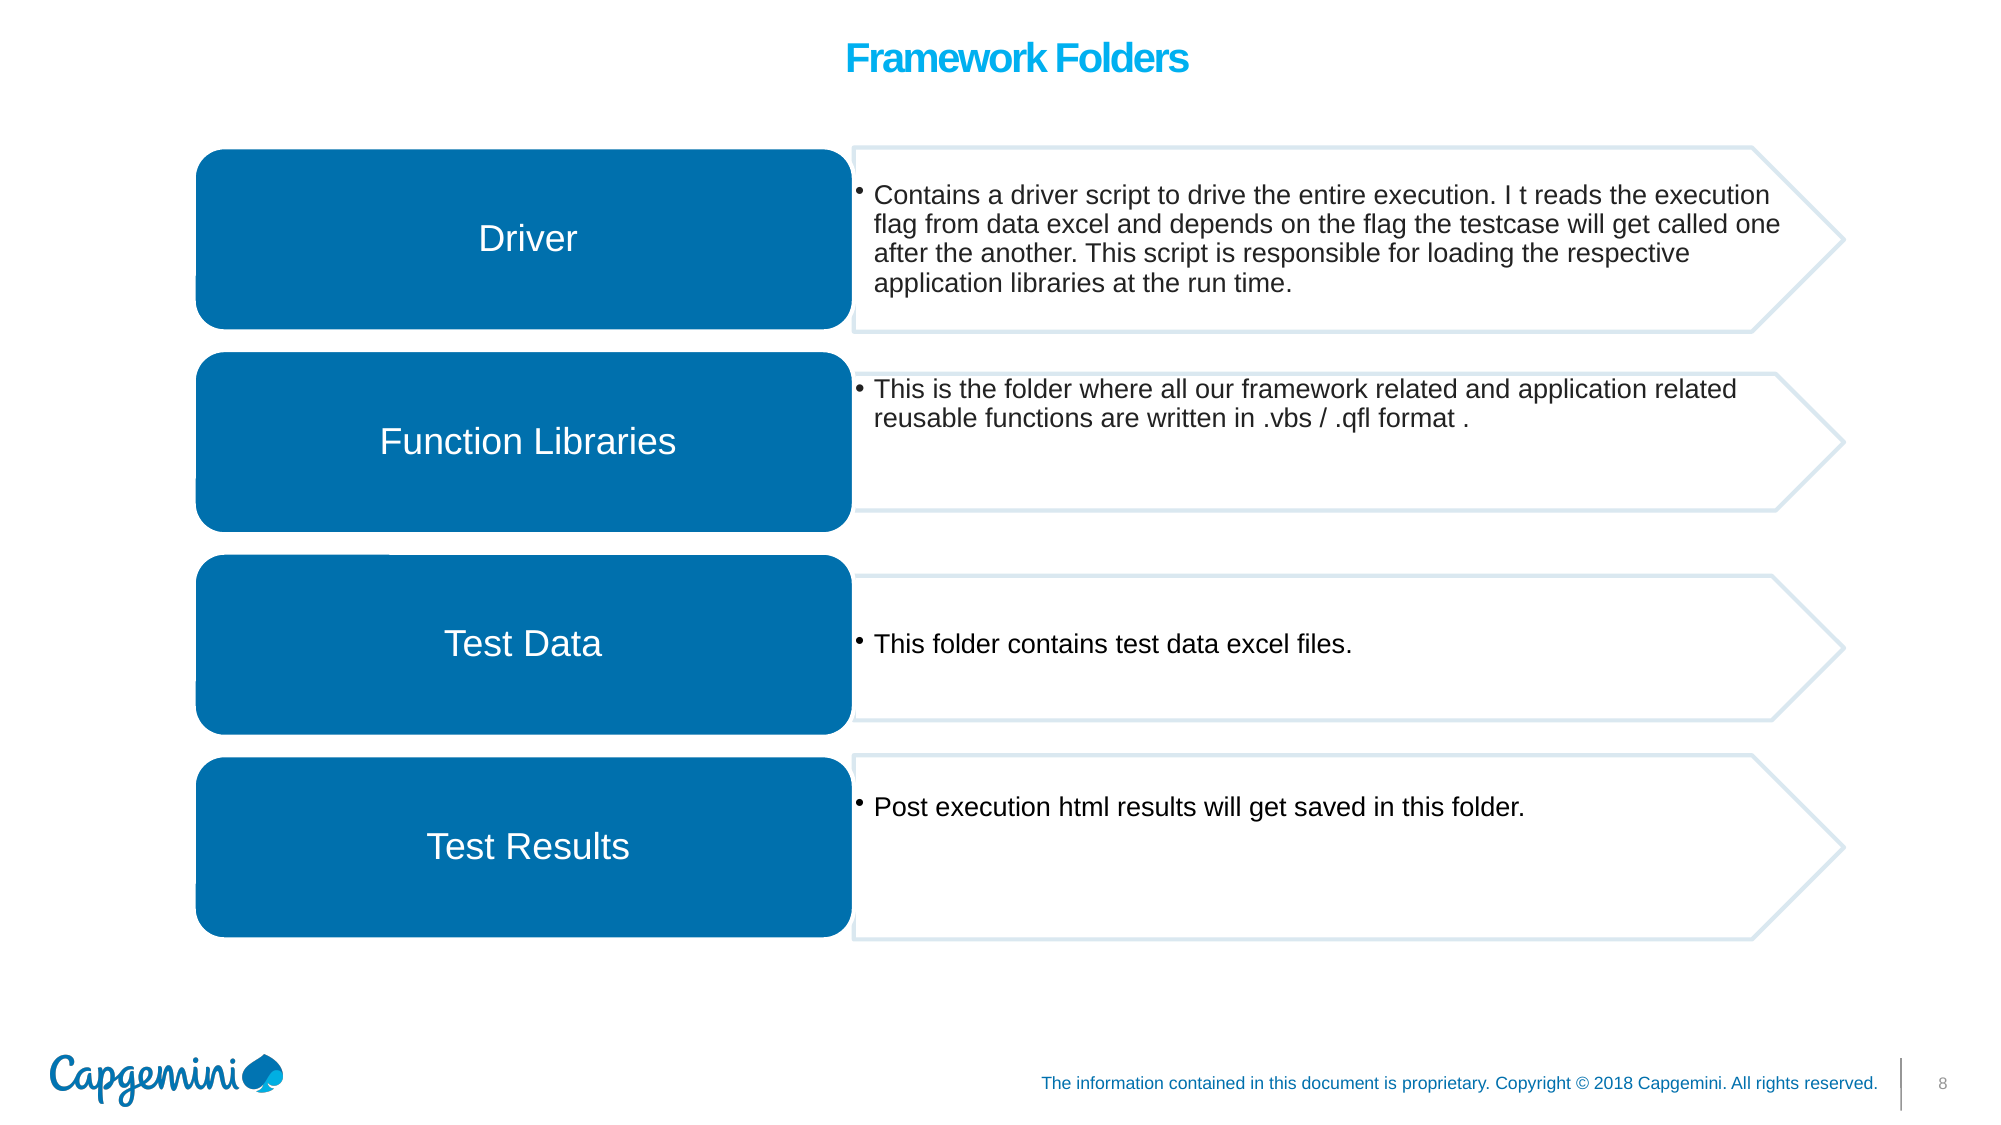

# Framework Folders
Contains a driver script to drive the entire execution. I t reads the execution flag from data excel and depends on the flag the testcase will get called one after the another. This script is responsible for loading the respective application libraries at the run time.
Driver
This is the folder where all our framework related and application related reusable functions are written in .vbs / .qfl format .
Function Libraries

This folder contains test data excel files.
Test Data

Post execution html results will get saved in this folder.
Test Results